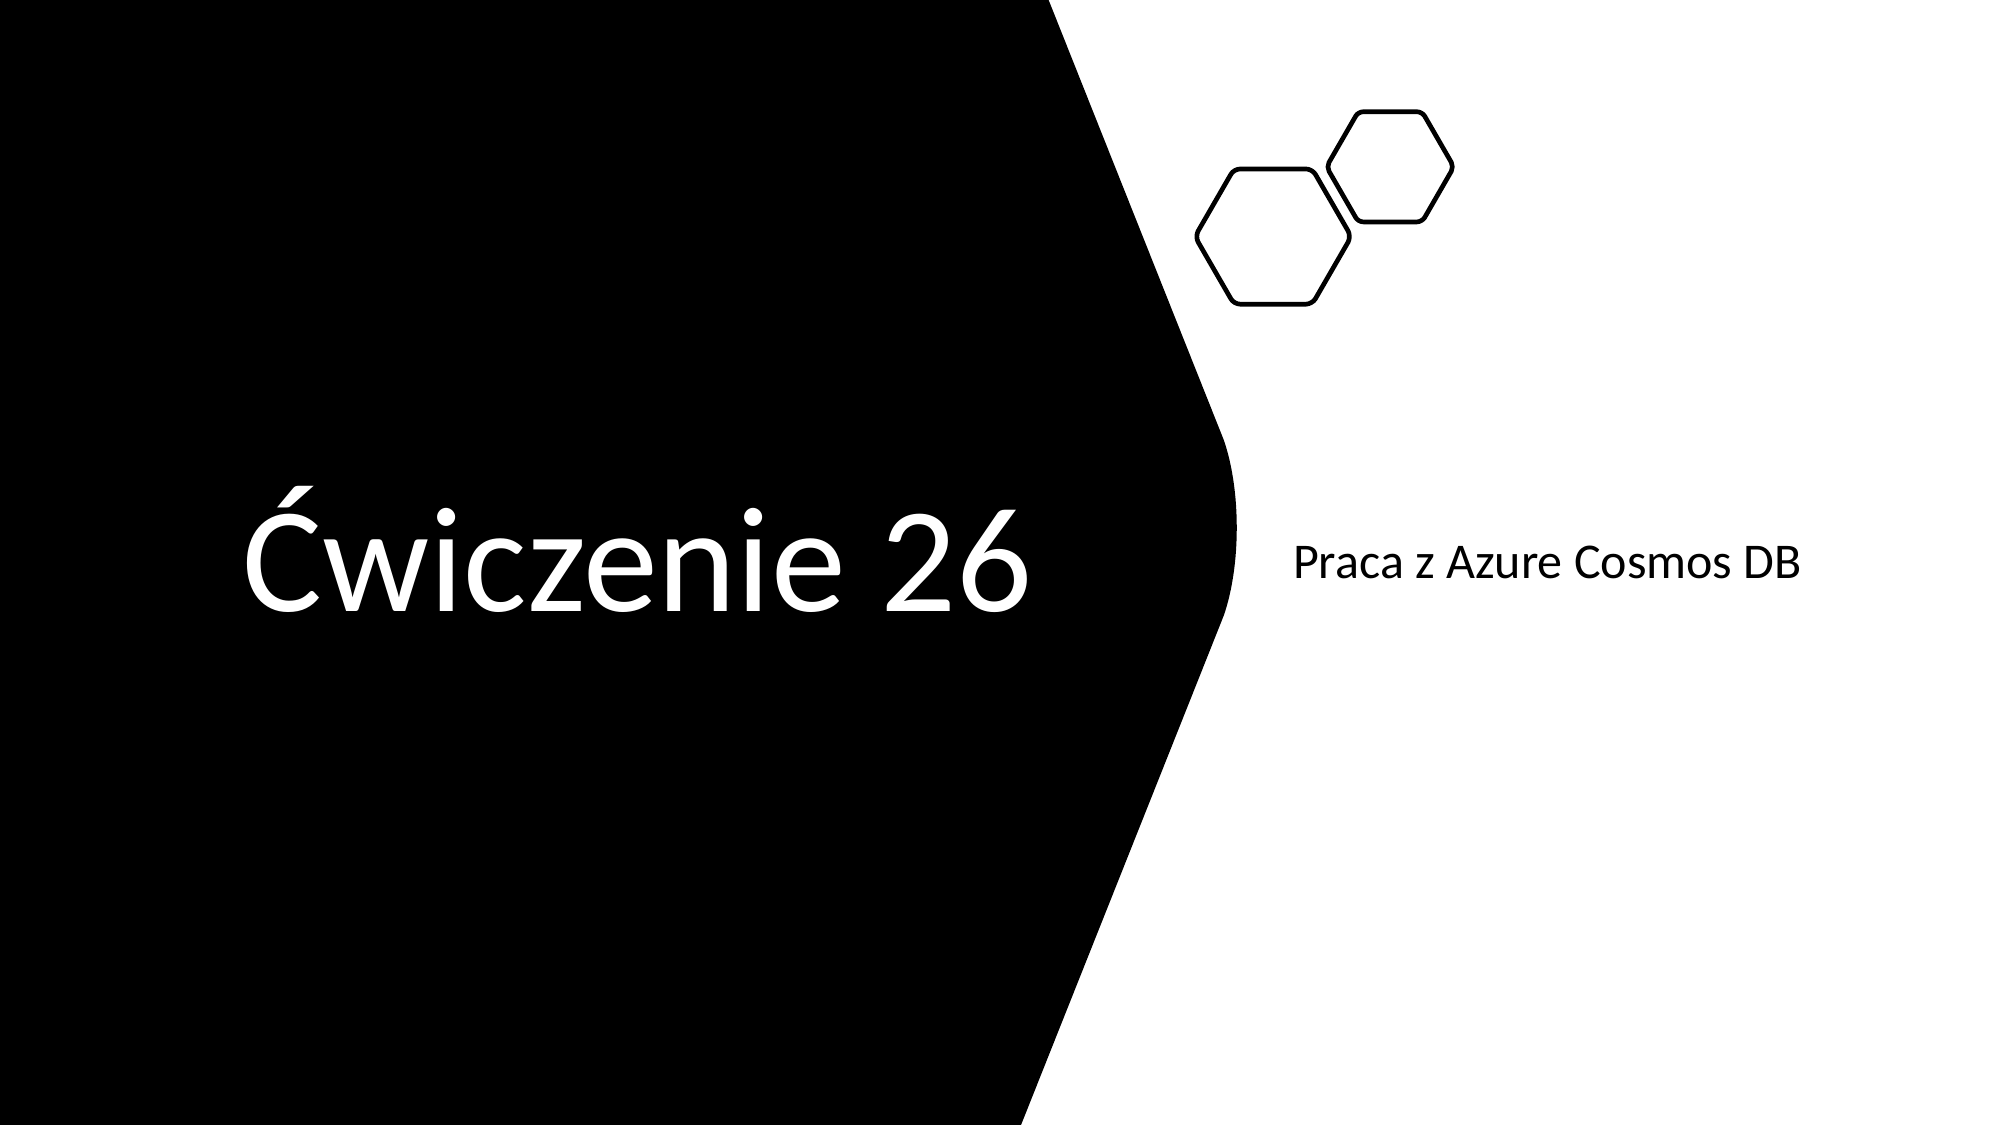

# Ćwiczenie 26
Praca z Azure Cosmos DB